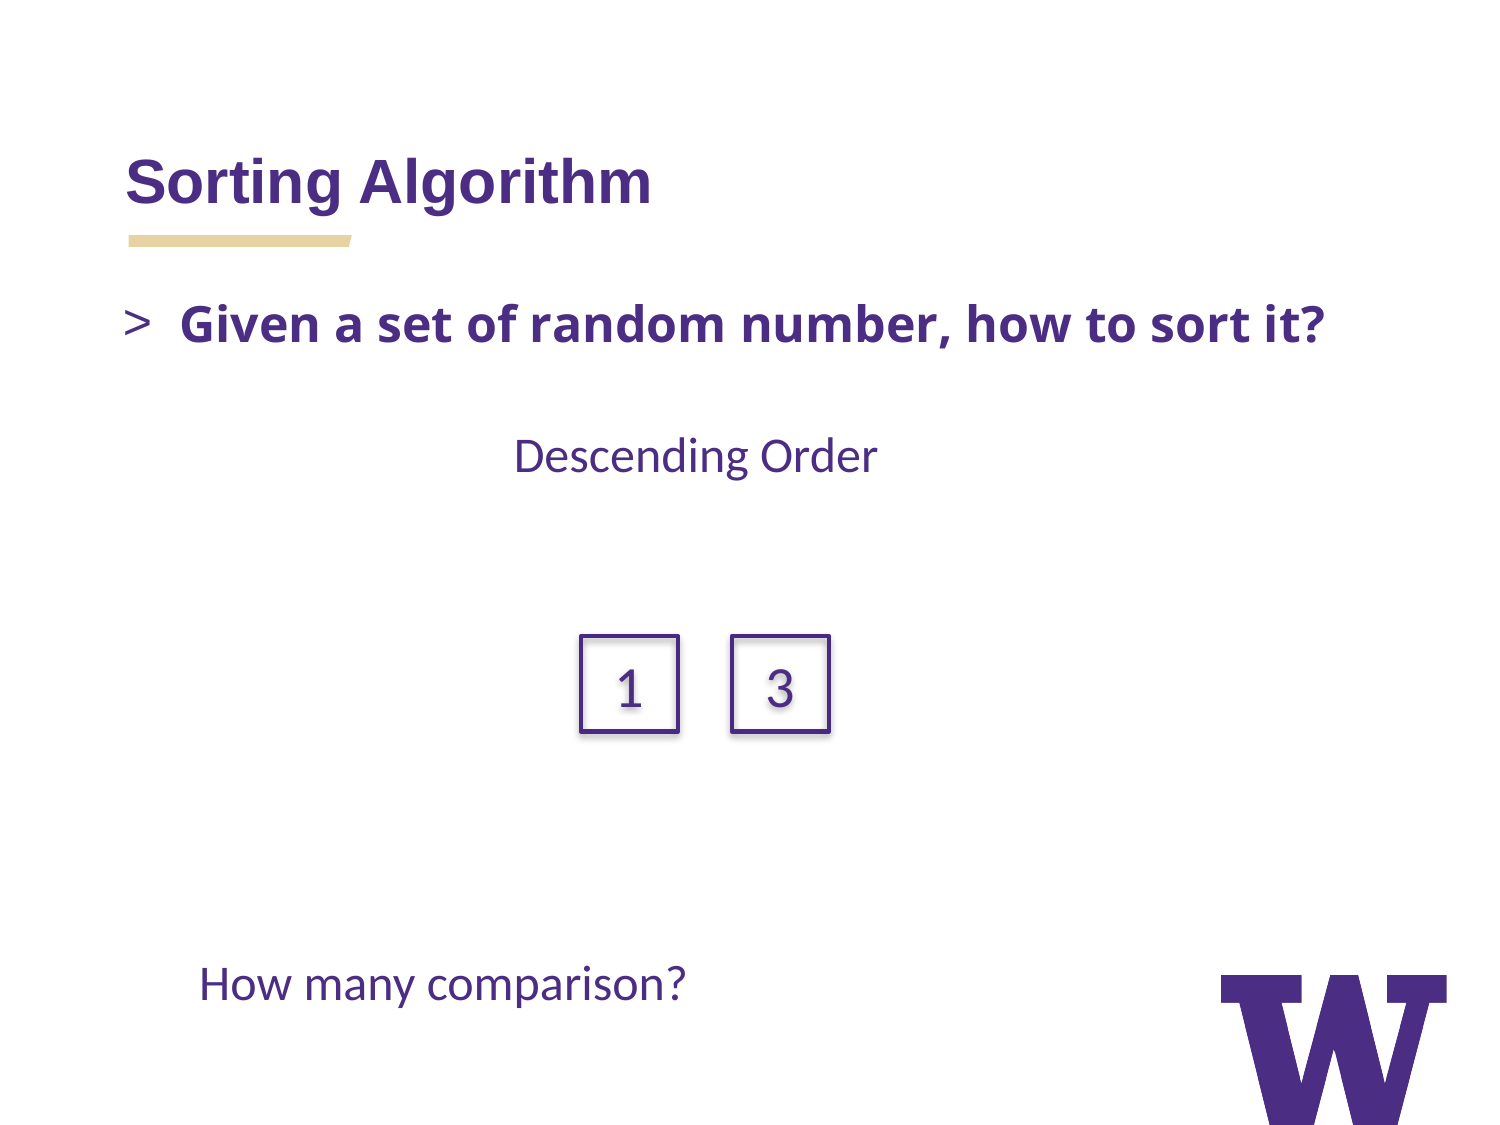

# Sorting Algorithm
Given a set of random number, how to sort it?
Descending Order
1
3
How many comparison?